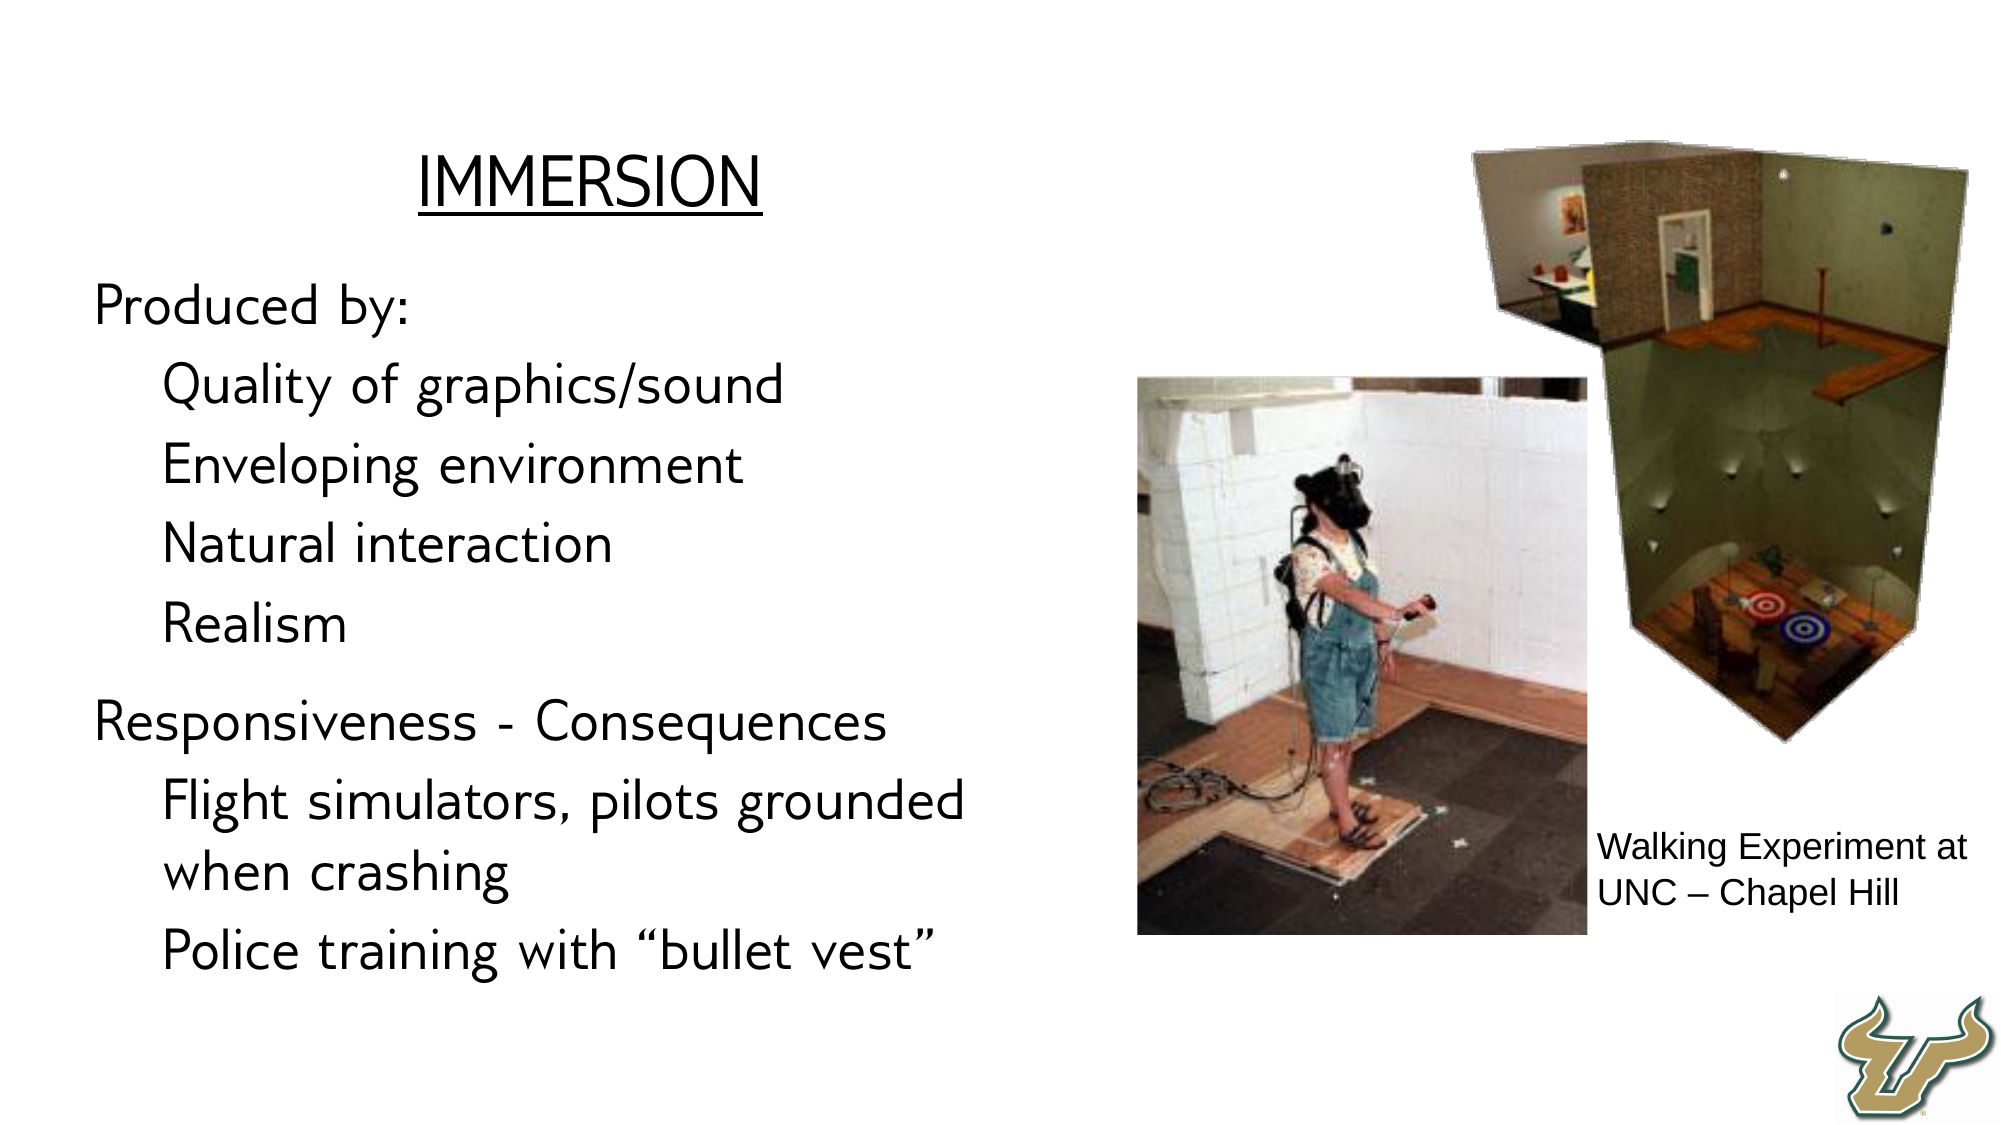

Immersion
Produced by:
Quality of graphics/sound
Enveloping environment
Natural interaction
Realism
Responsiveness - Consequences
Flight simulators, pilots grounded when crashing
Police training with “bullet vest”

Walking Experiment at
UNC – Chapel Hill